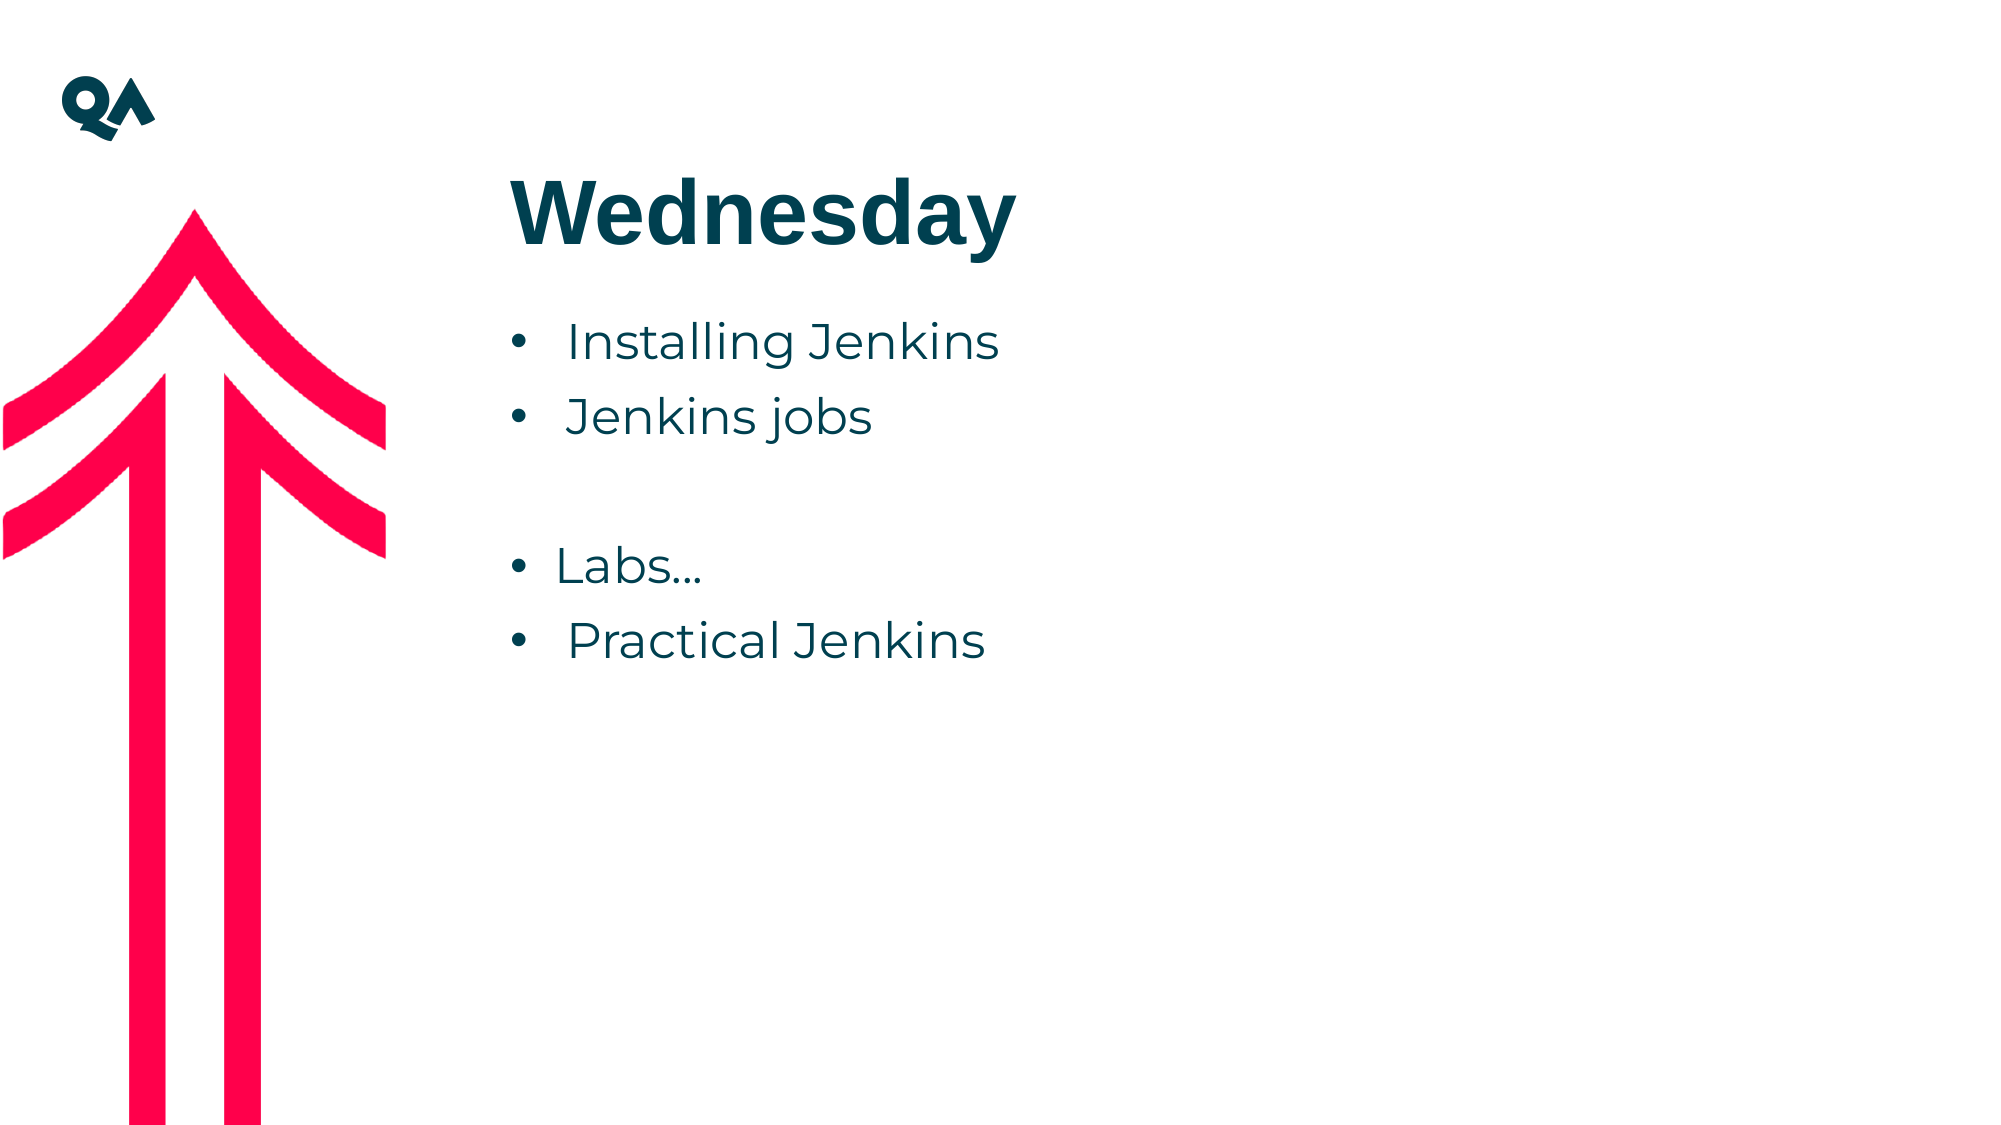

Wednesday
Installing Jenkins
Jenkins jobs

Labs...
Practical Jenkins